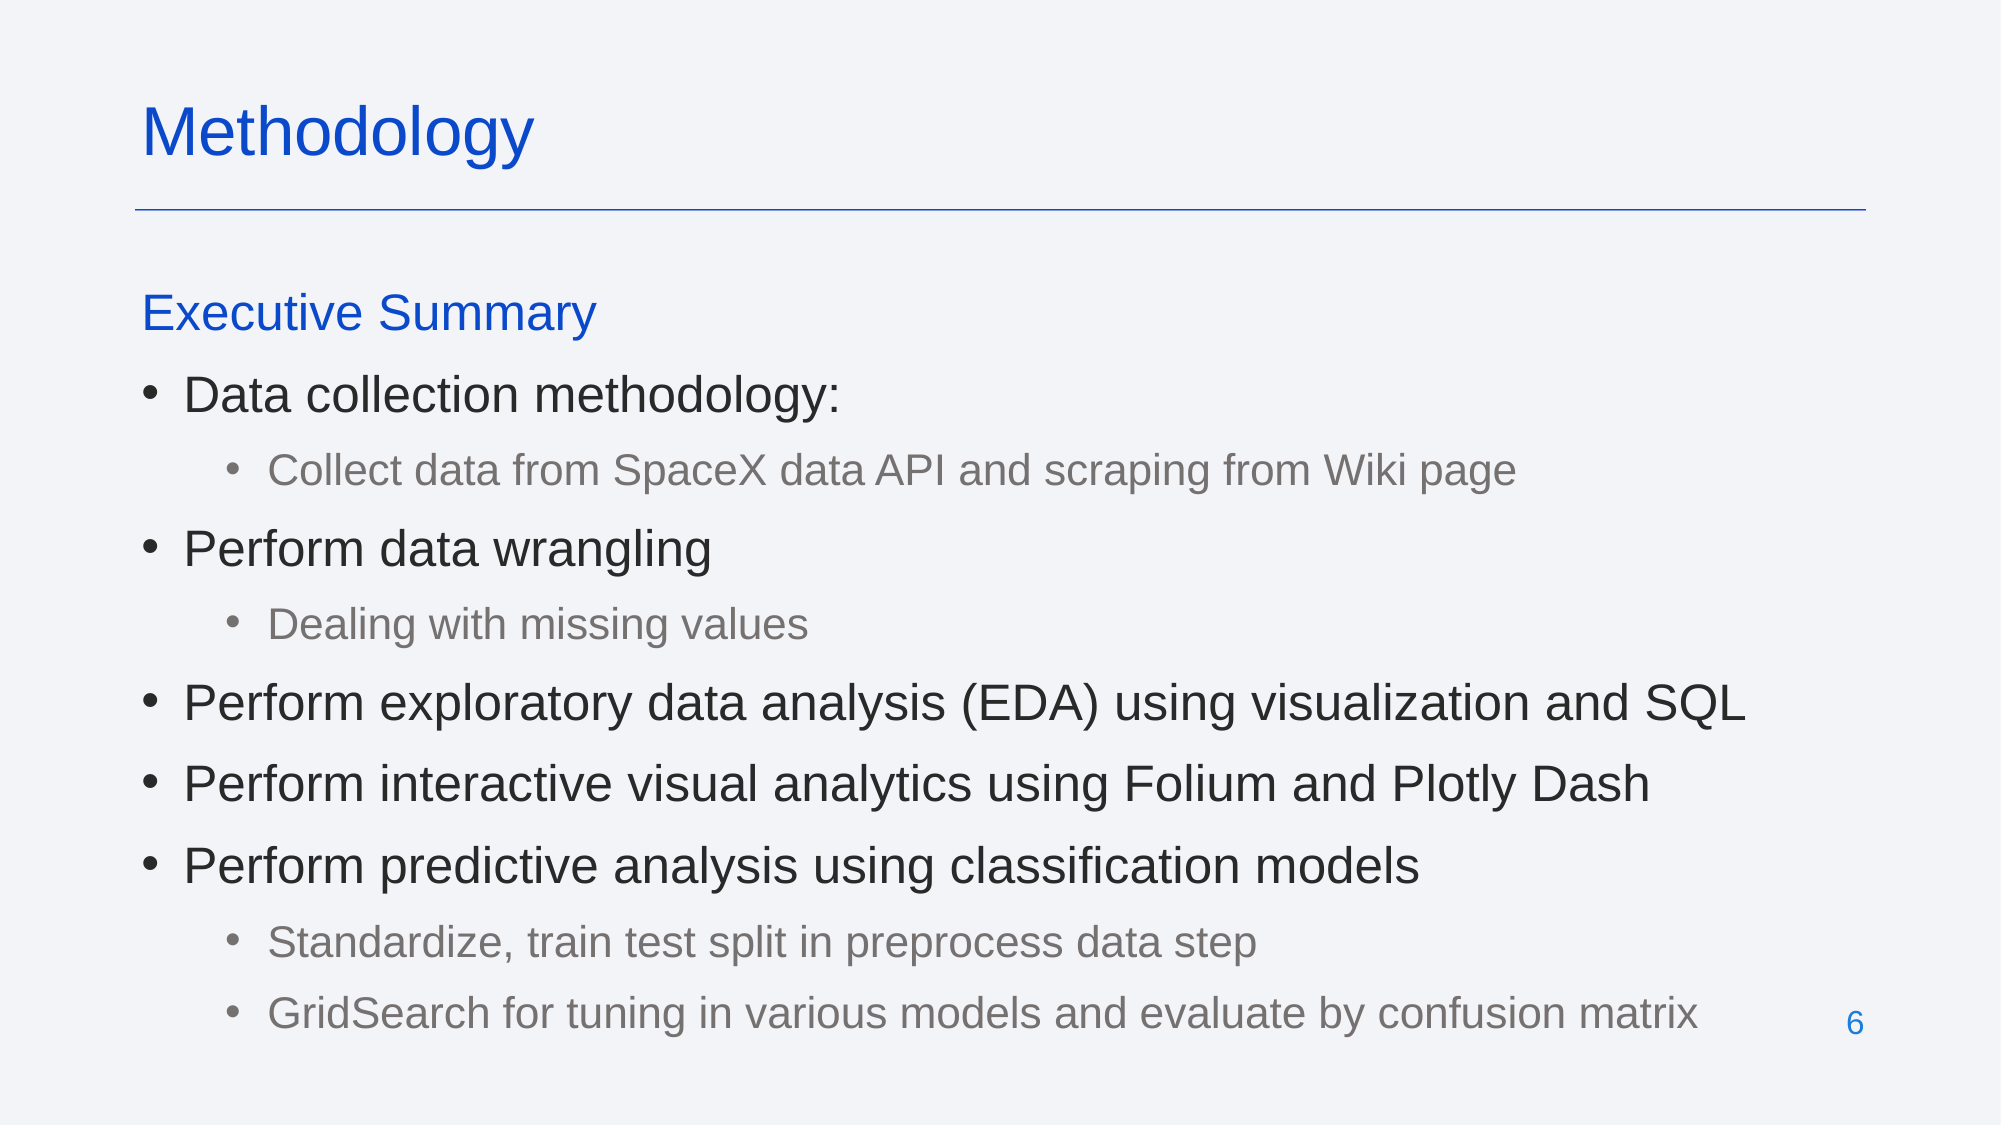

Methodology
Executive Summary
Data collection methodology:
Collect data from SpaceX data API and scraping from Wiki page
Perform data wrangling
Dealing with missing values
Perform exploratory data analysis (EDA) using visualization and SQL
Perform interactive visual analytics using Folium and Plotly Dash
Perform predictive analysis using classification models
Standardize, train test split in preprocess data step
GridSearch for tuning in various models and evaluate by confusion matrix

6